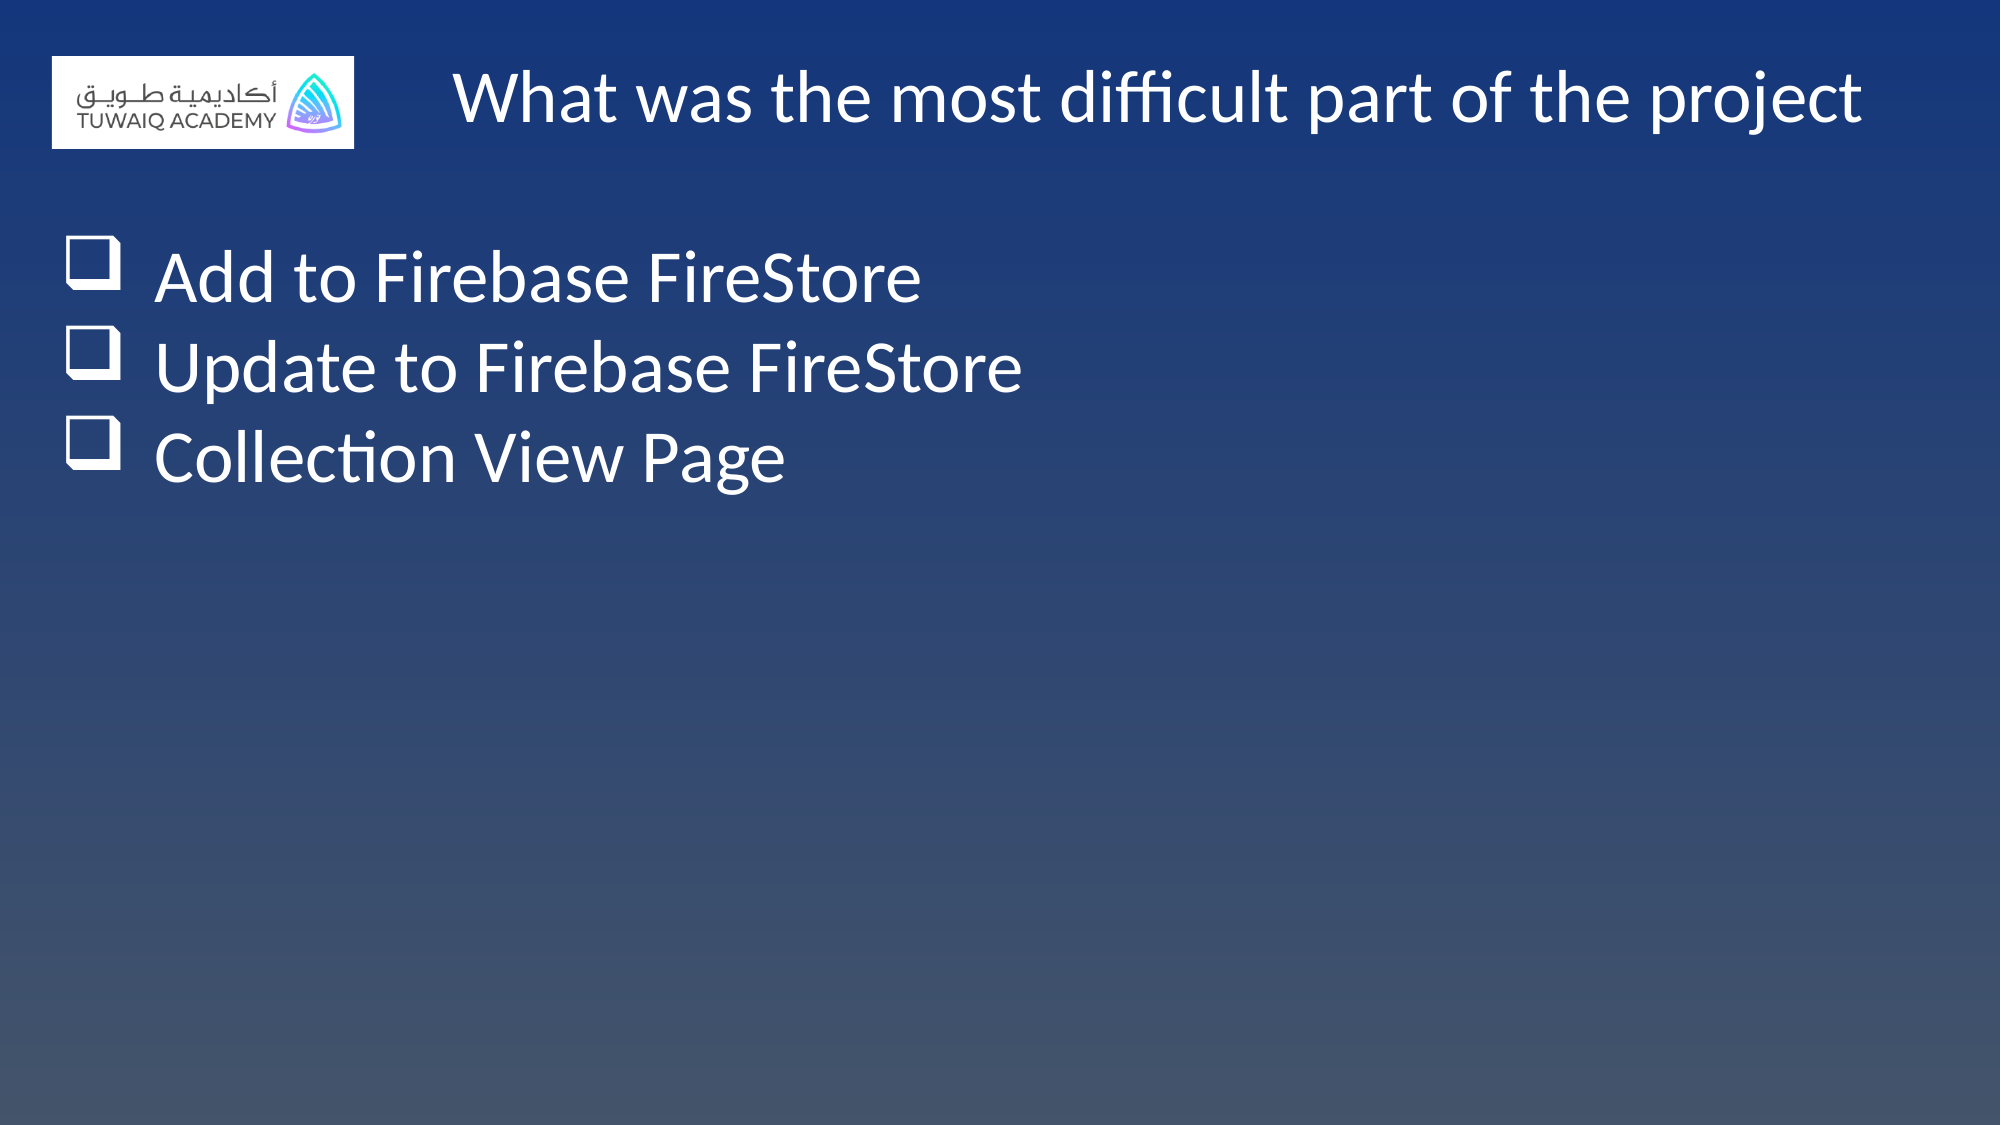

What was the most difficult part of the project

Add to Firebase FireStore
Update to Firebase FireStore
Collection View Page